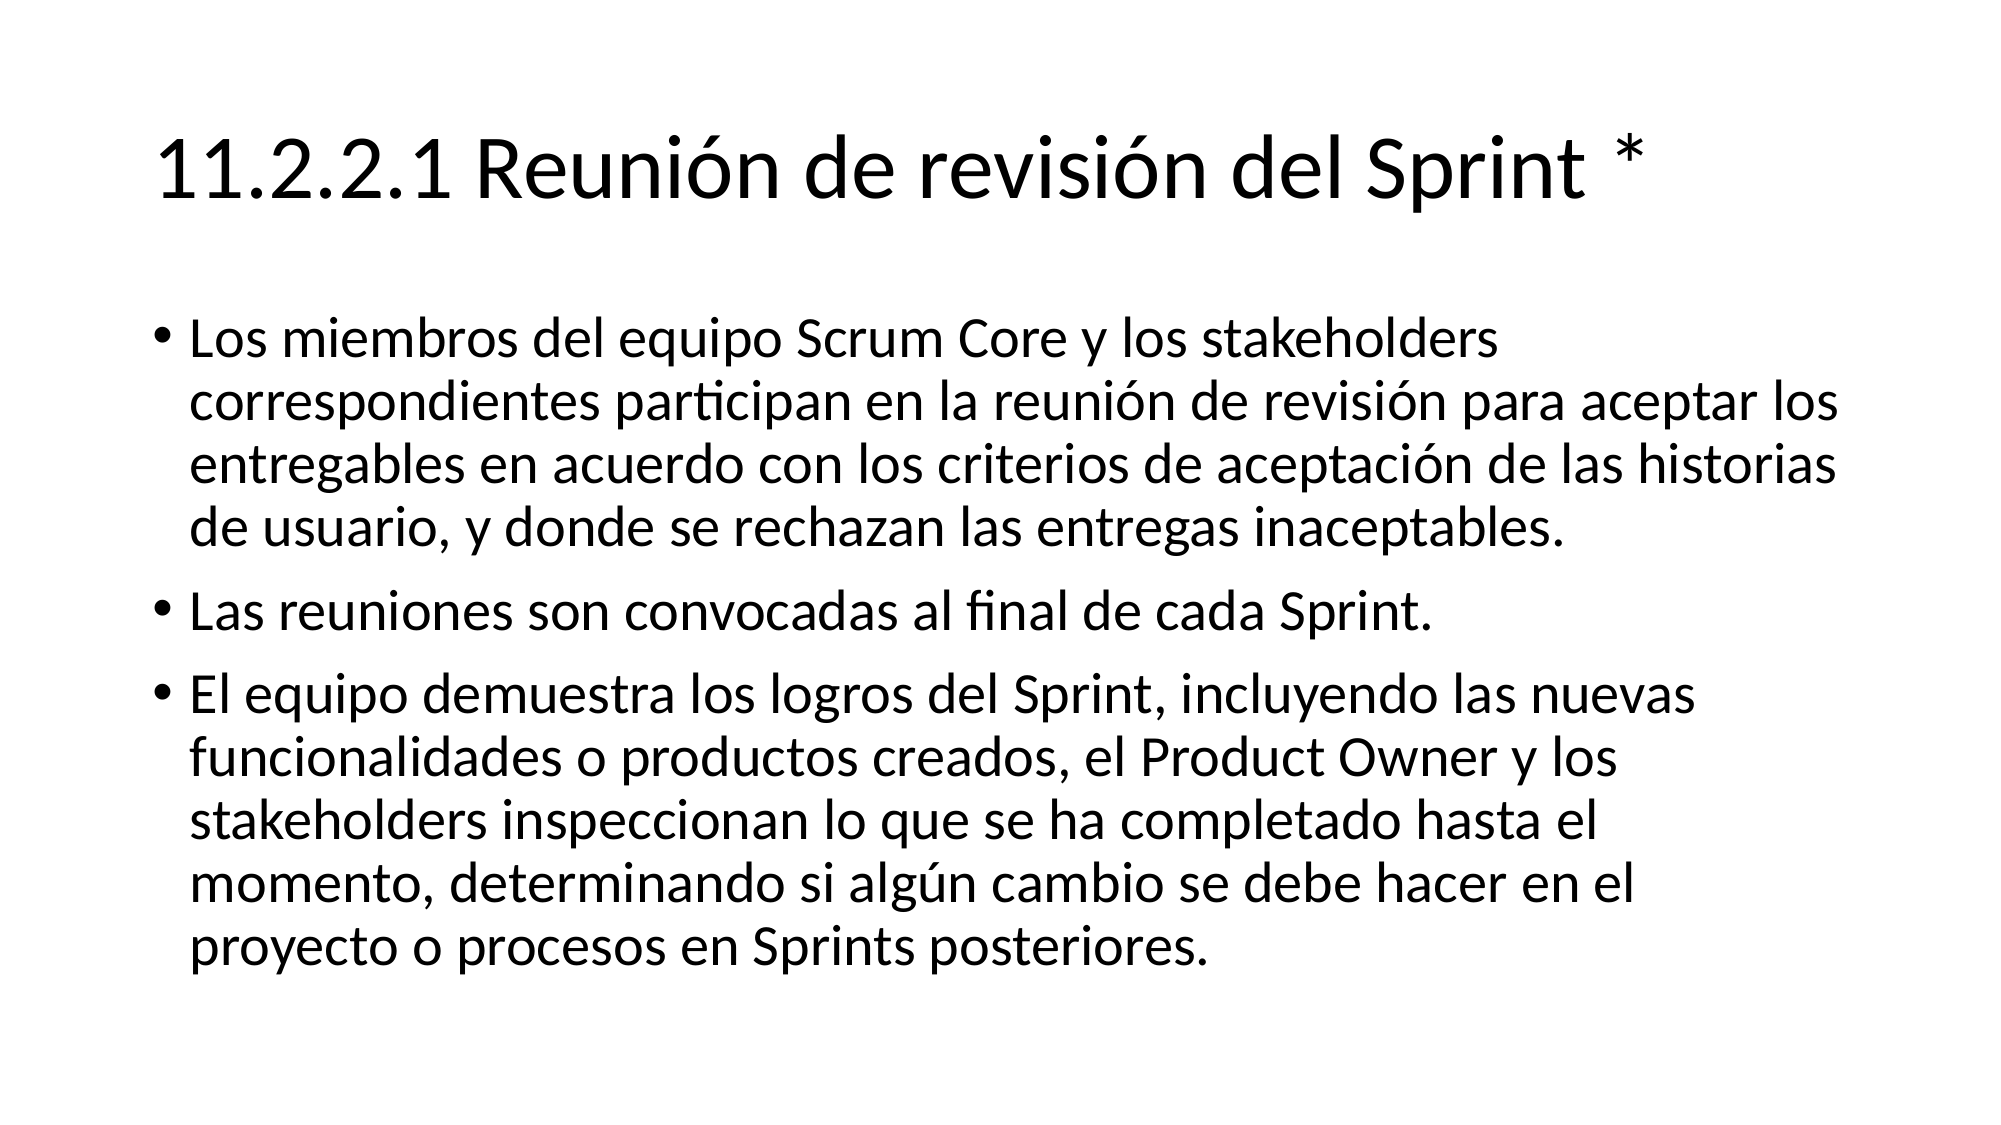

# 11.2.2.1 Reunión de revisión del Sprint *
Los miembros del equipo Scrum Core y los stakeholders correspondientes participan en la reunión de revisión para aceptar los entregables en acuerdo con los criterios de aceptación de las historias de usuario, y donde se rechazan las entregas inaceptables.
Las reuniones son convocadas al final de cada Sprint.
El equipo demuestra los logros del Sprint, incluyendo las nuevas funcionalidades o productos creados, el Product Owner y los stakeholders inspeccionan lo que se ha completado hasta el momento, determinando si algún cambio se debe hacer en el proyecto o procesos en Sprints posteriores.